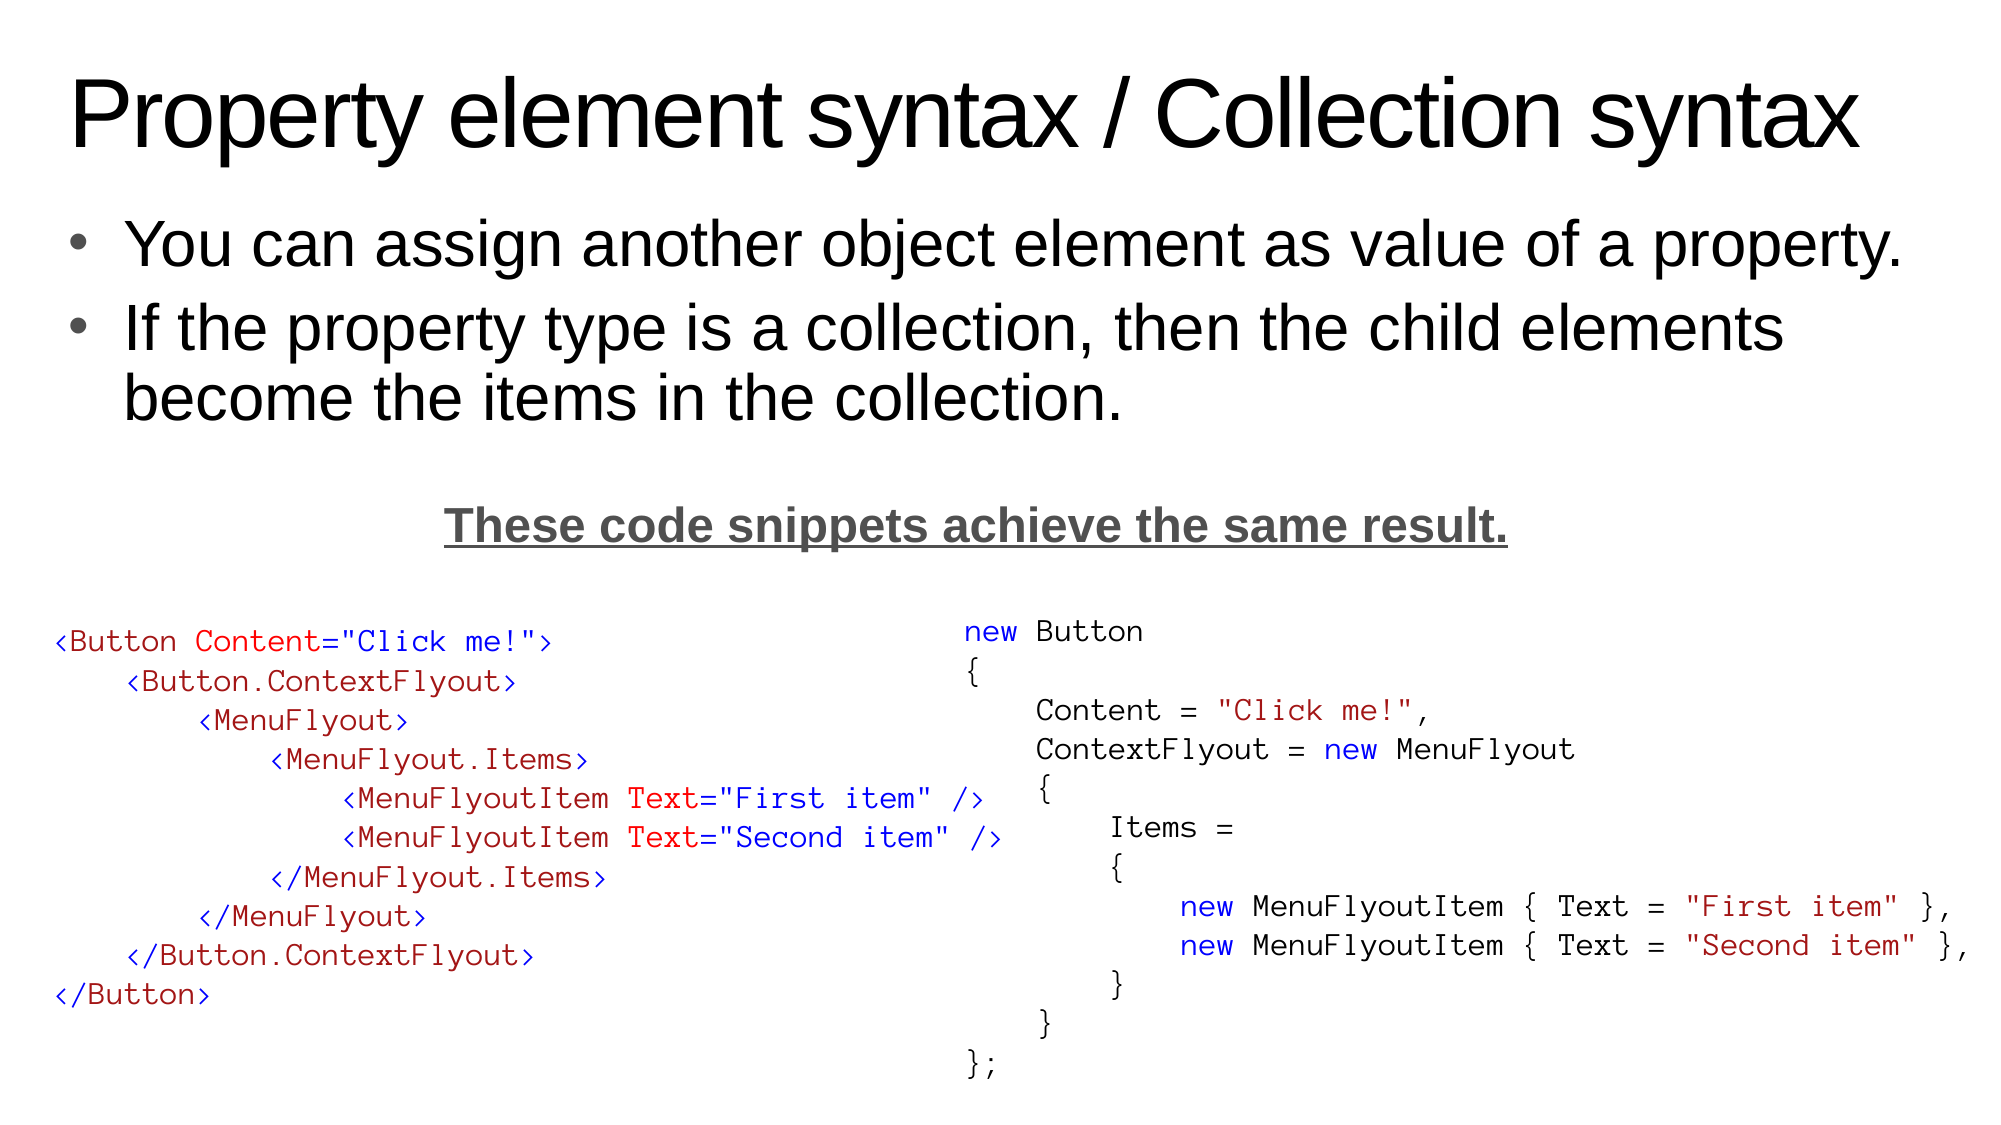

# Property element syntax / Collection syntax
You can assign another object element as value of a property.
If the property type is a collection, then the child elements become the items in the collection.
These code snippets achieve the same result.
new Button
{
    Content = "Click me!",
    ContextFlyout = new MenuFlyout
    {
        Items =
        {
            new MenuFlyoutItem { Text = "First item" },
            new MenuFlyoutItem { Text = "Second item" },
        }
    }
};
<Button Content="Click me!">
    <Button.ContextFlyout>
        <MenuFlyout>
            <MenuFlyout.Items>
                <MenuFlyoutItem Text="First item" />
                <MenuFlyoutItem Text="Second item" />
            </MenuFlyout.Items>
        </MenuFlyout>
    </Button.ContextFlyout>
</Button>